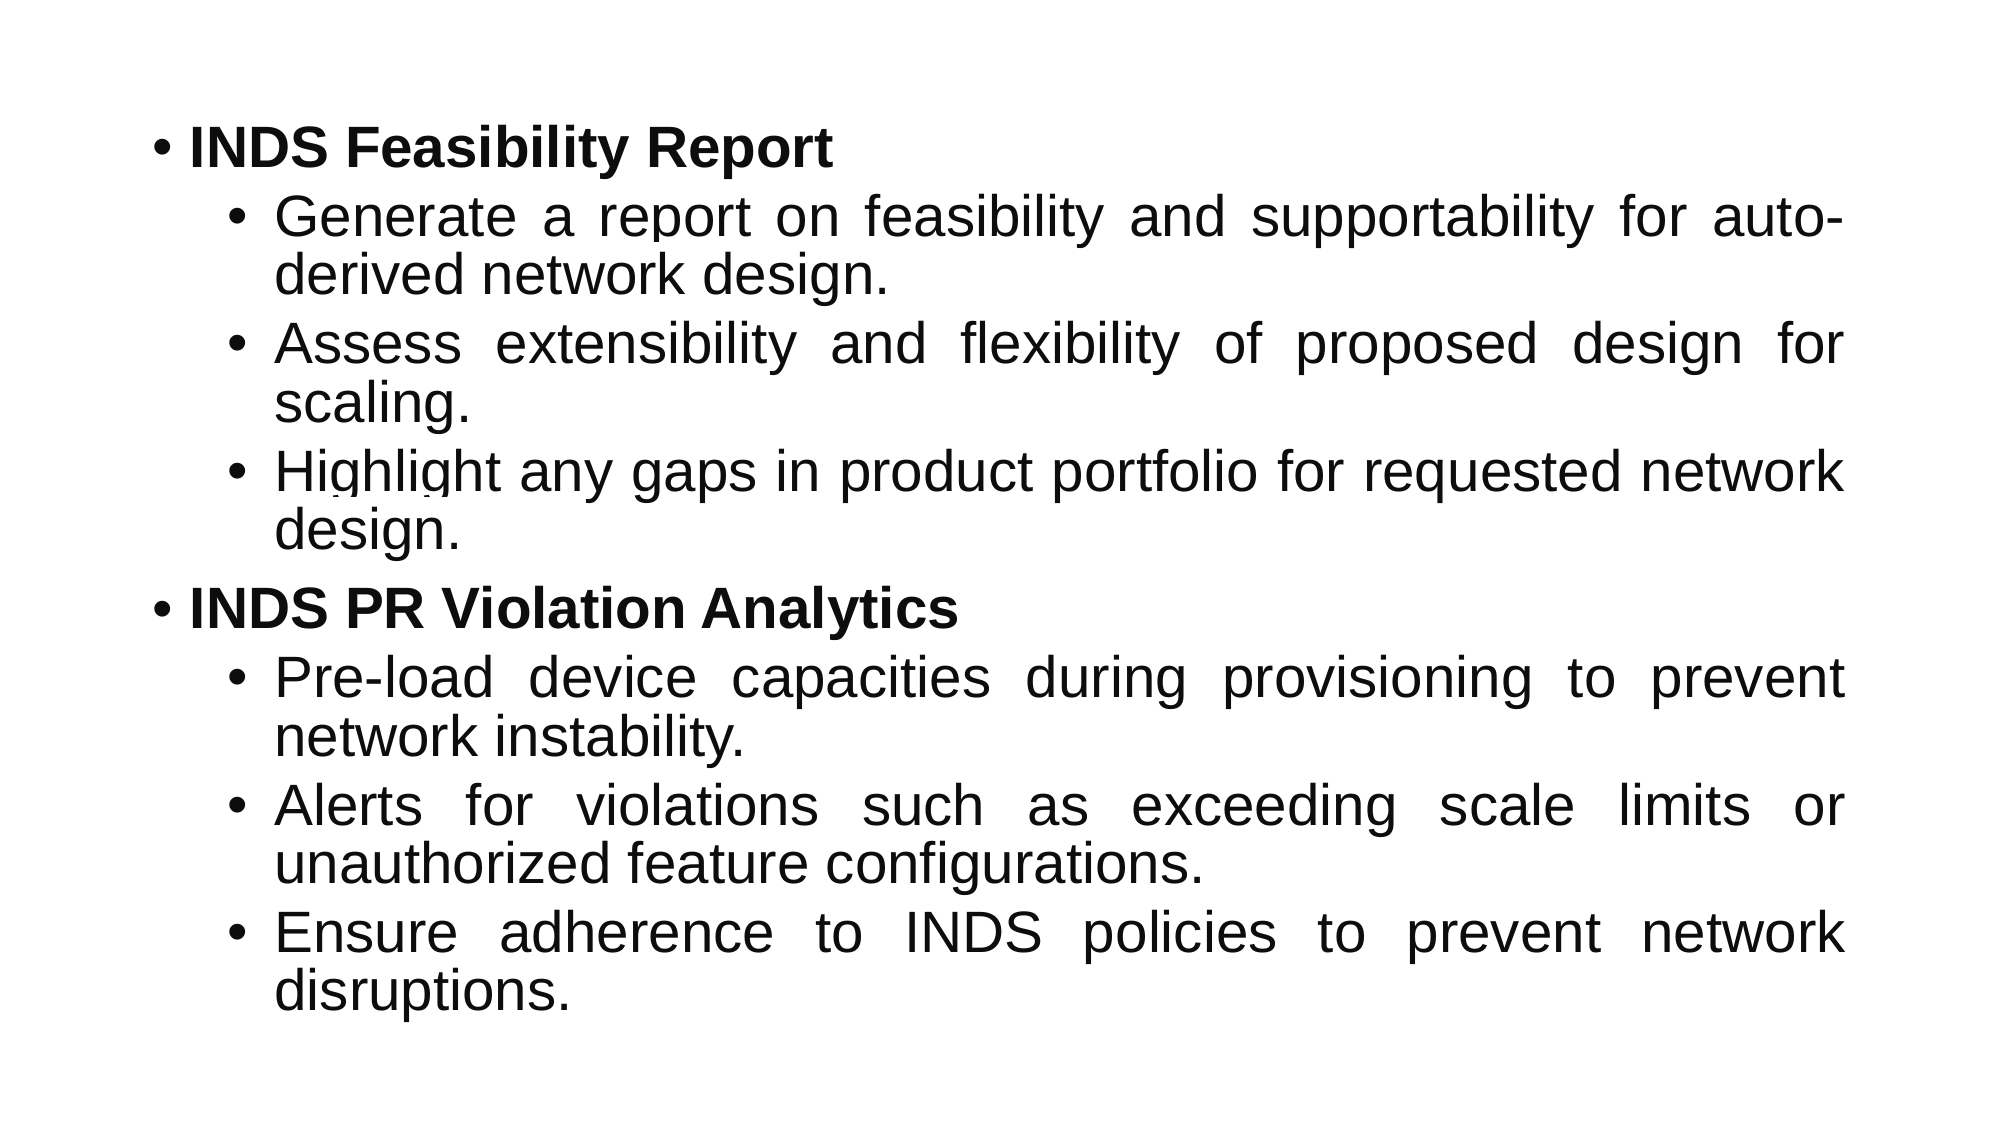

#
INDS Feasibility Report
Generate a report on feasibility and supportability for auto-derived network design.
Assess extensibility and flexibility of proposed design for scaling.
Highlight any gaps in product portfolio for requested network design.
INDS PR Violation Analytics
Pre-load device capacities during provisioning to prevent network instability.
Alerts for violations such as exceeding scale limits or unauthorized feature configurations.
Ensure adherence to INDS policies to prevent network disruptions.